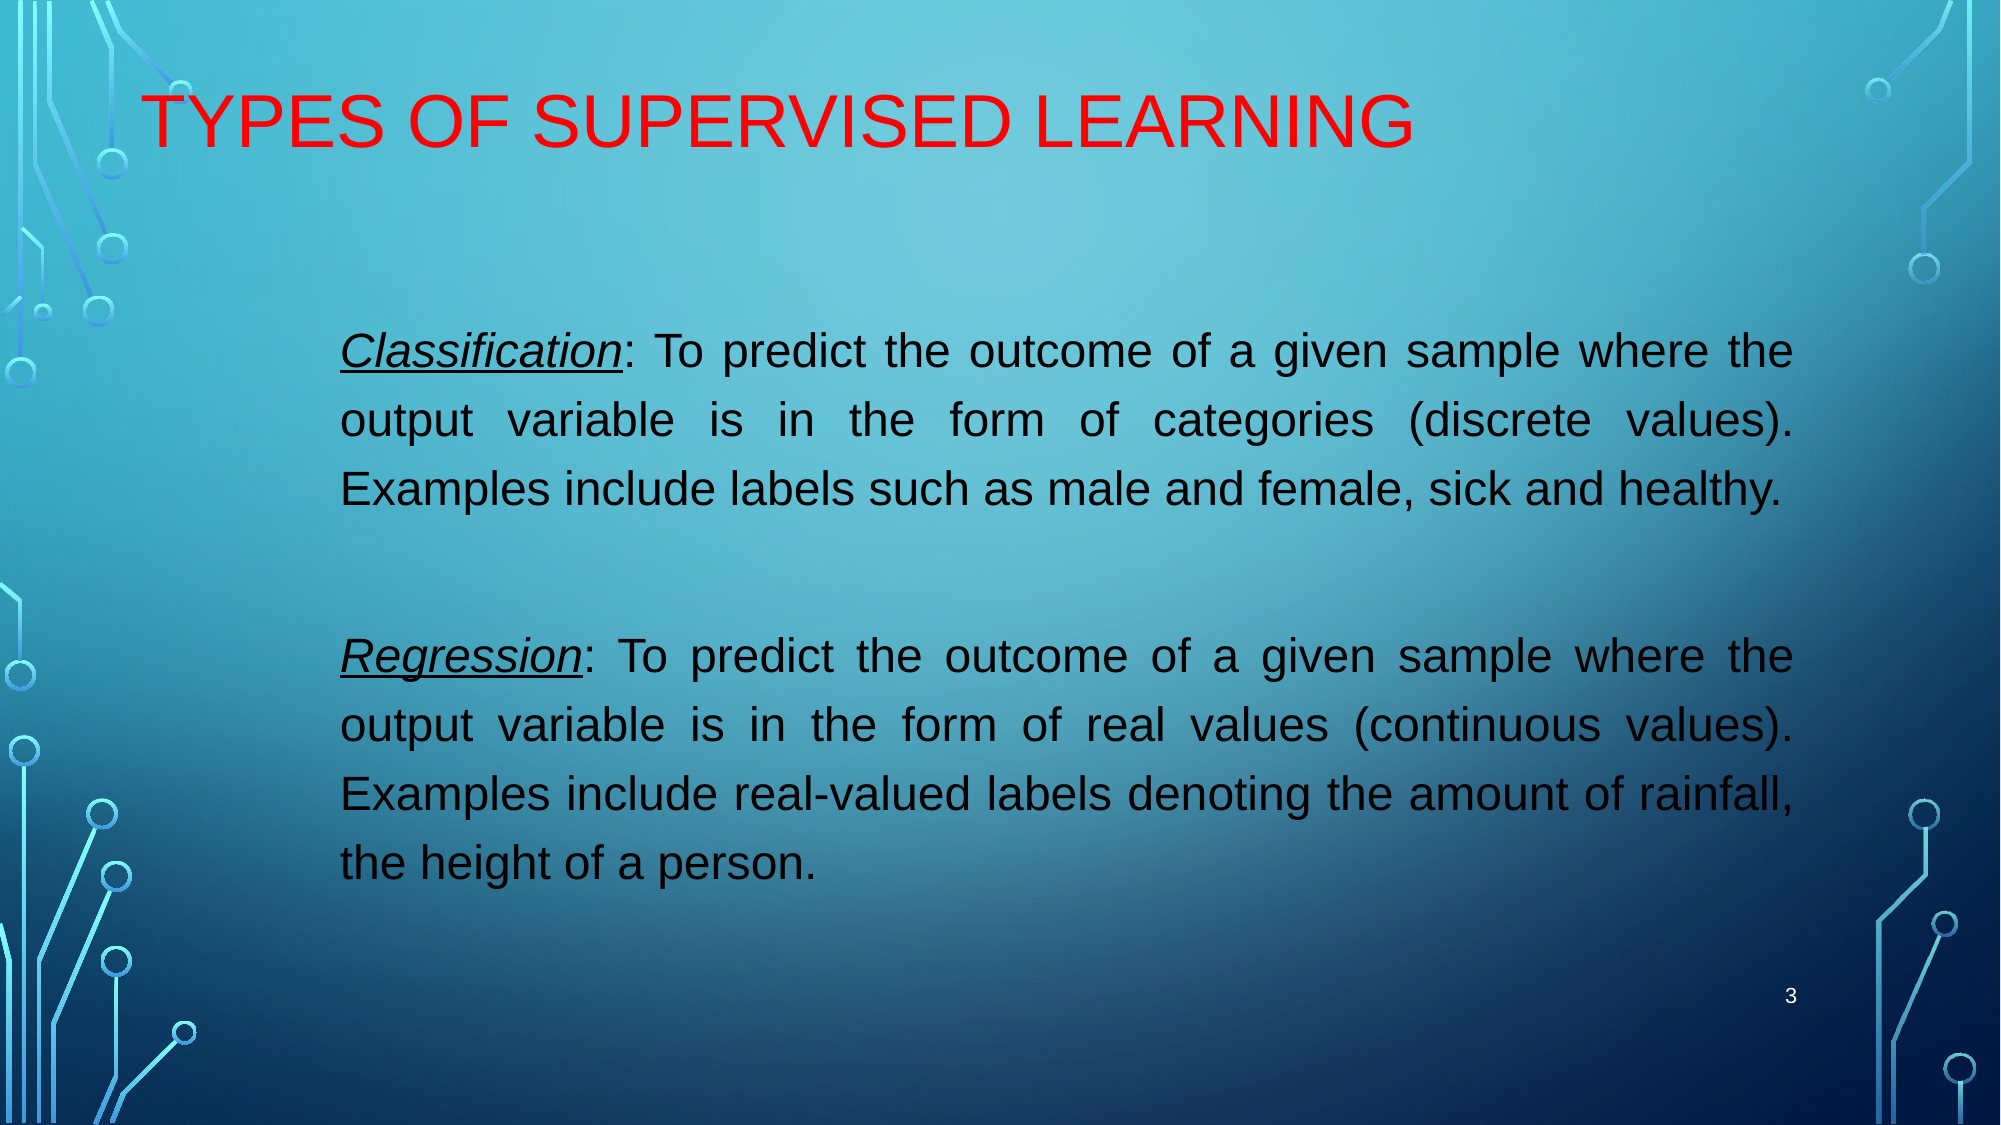

Types of Supervised Learning

Classification: To predict the outcome of a given sample where the output variable is in the form of categories (discrete values). Examples include labels such as male and female, sick and healthy.

Regression: To predict the outcome of a given sample where the output variable is in the form of real values (continuous values). Examples include real-valued labels denoting the amount of rainfall, the height of a person.

3